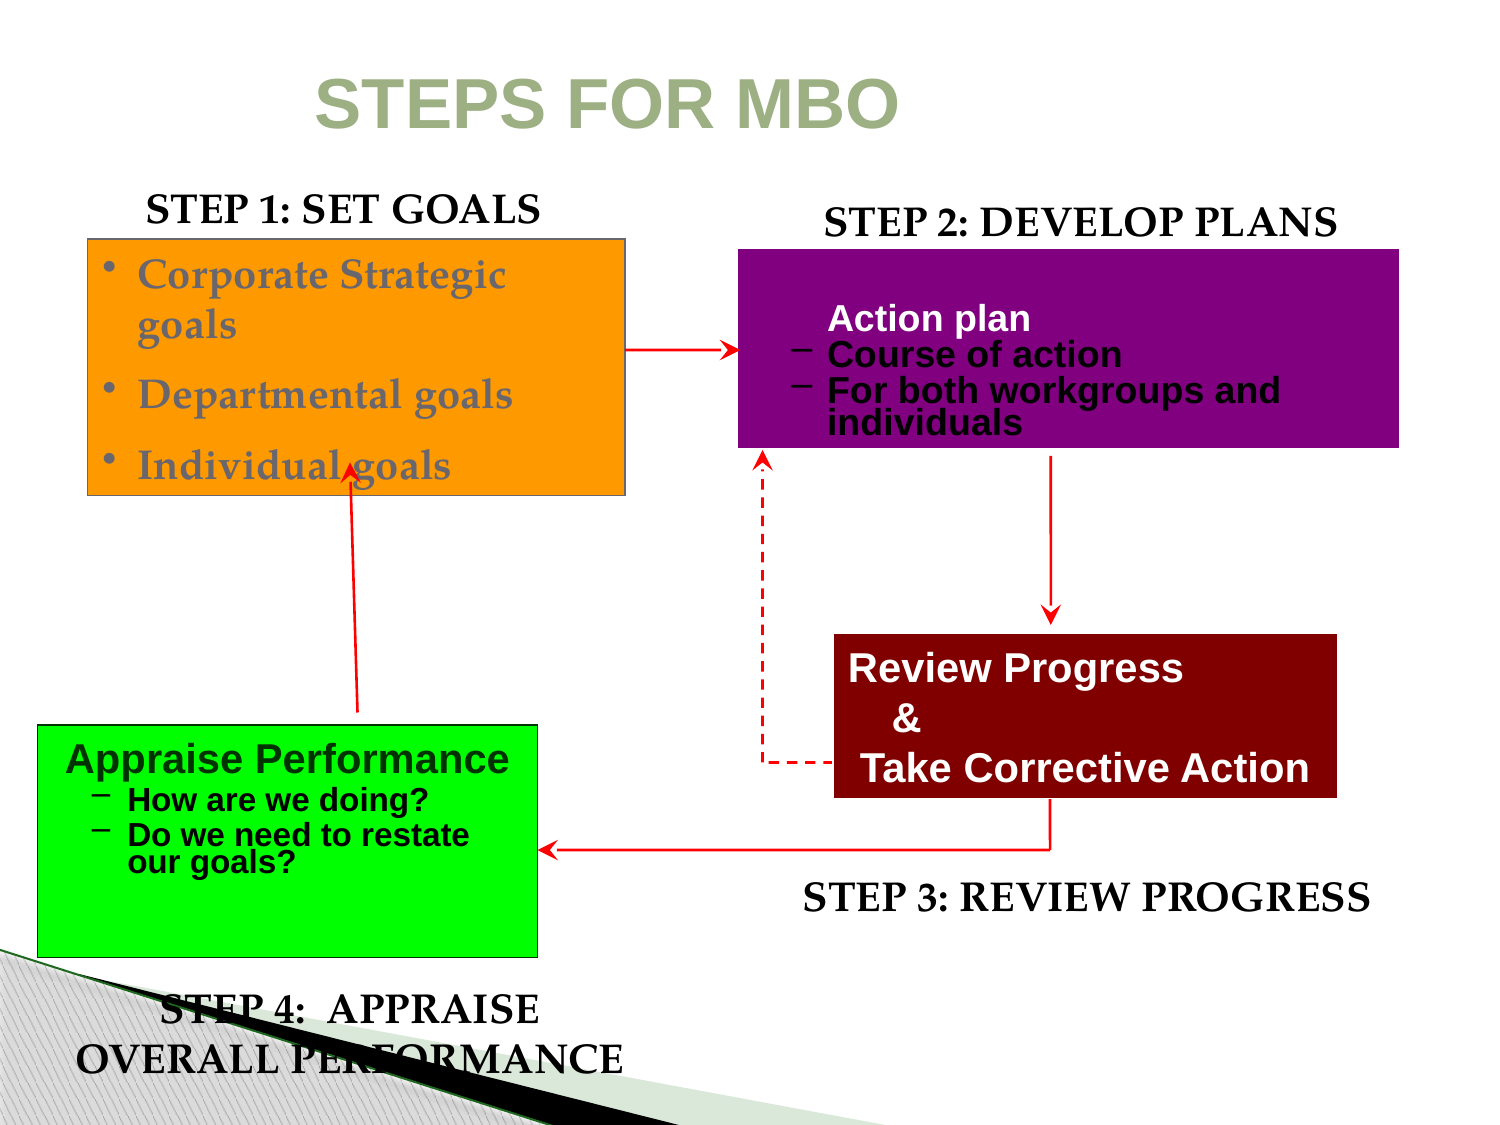

# STEPS FOR MBO
STEP 1: SET GOALS
STEP 2: DEVELOP PLANS
Corporate Strategic goals
Departmental goals
Individual goals

Action plan
Course of action
For both workgroups and individuals

Review Progress               &                                  Take Corrective Action
Appraise Performance
How are we doing?
Do we need to restate our goals?

STEP 3: REVIEW PROGRESS
STEP 4:  APPRAISE OVERALL PERFORMANCE